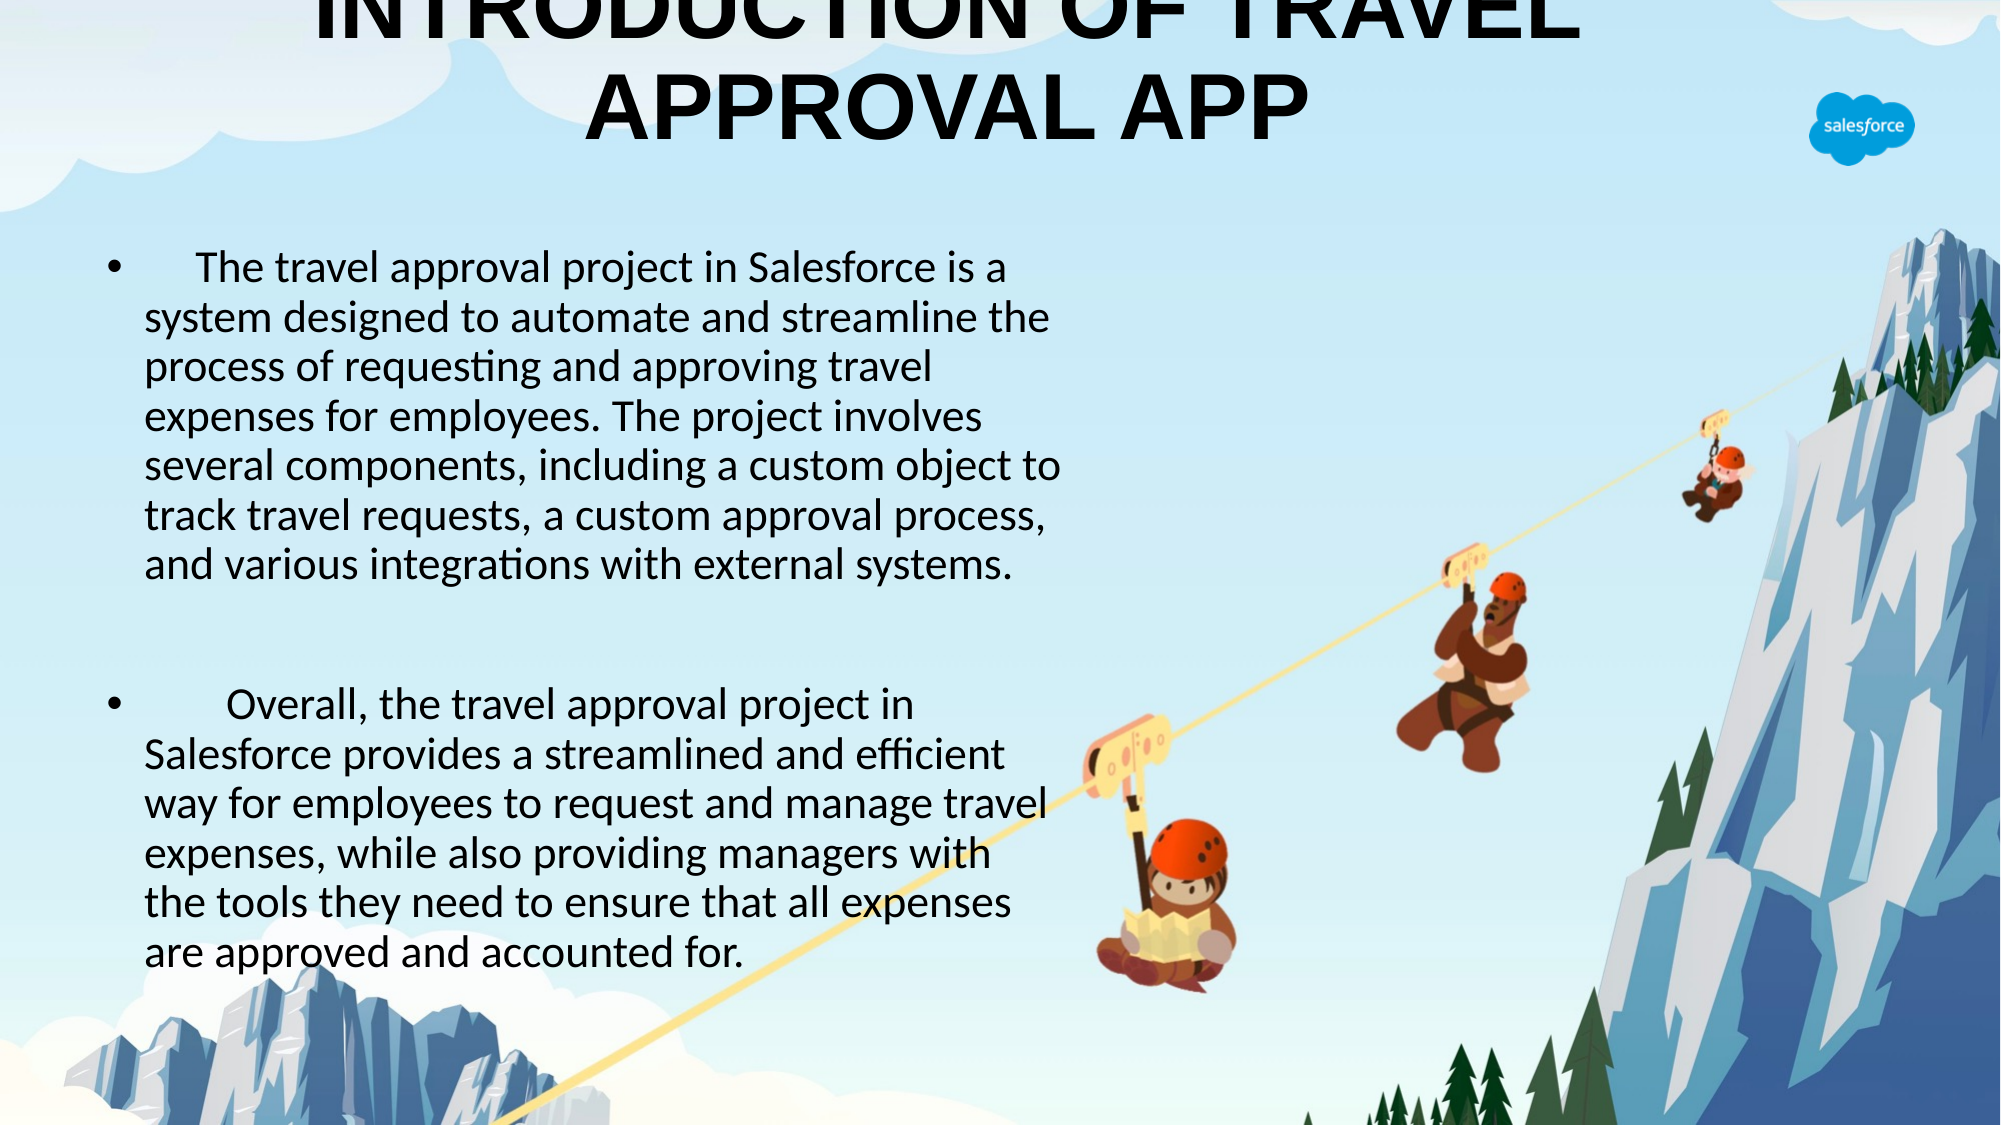

INTRODUCTION OF TRAVEL APPROVAL APP
     The travel approval project in Salesforce is a system designed to automate and streamline the process of requesting and approving travel expenses for employees. The project involves several components, including a custom object to track travel requests, a custom approval process, and various integrations with external systems.

        Overall, the travel approval project in Salesforce provides a streamlined and efficient way for employees to request and manage travel expenses, while also providing managers with the tools they need to ensure that all expenses are approved and accounted for.